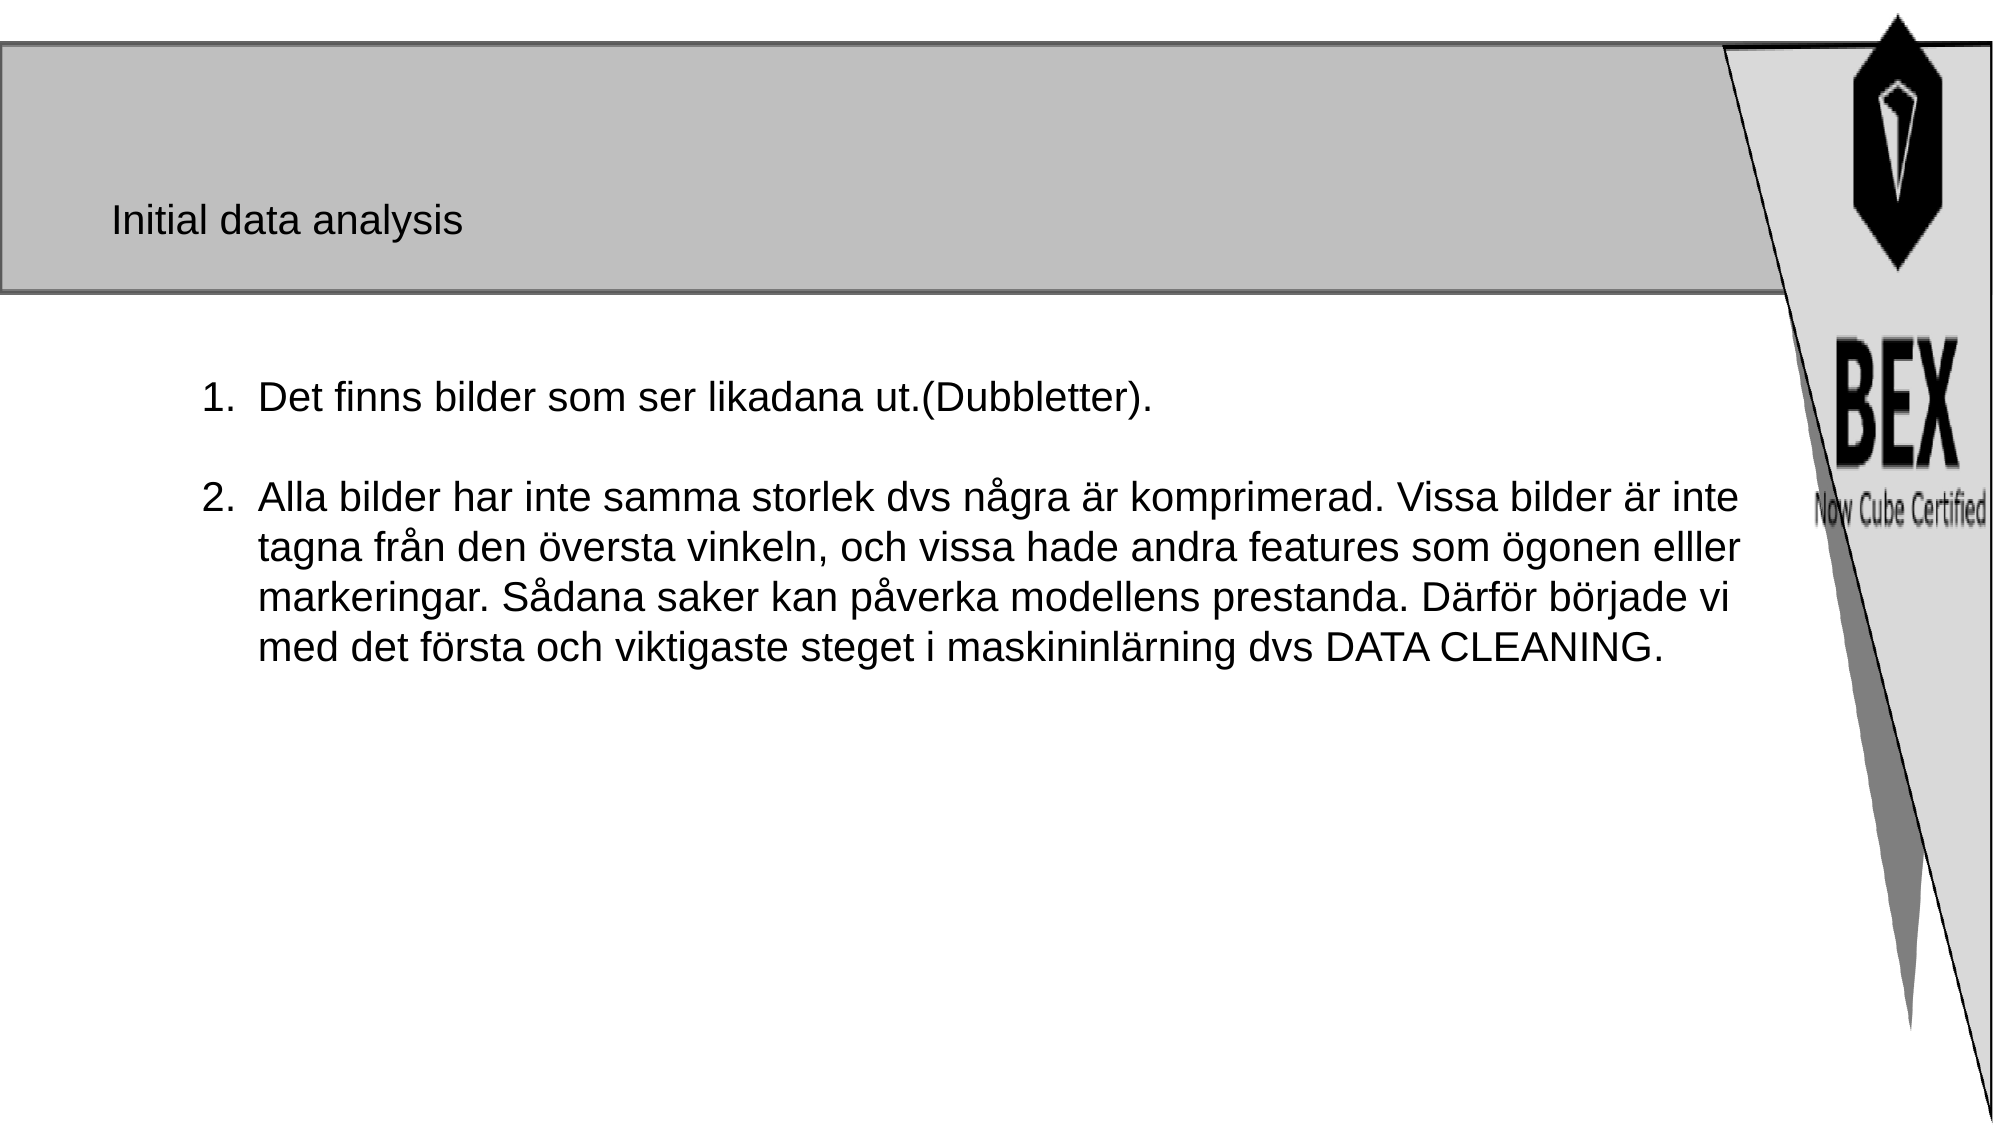

Initial data analysis
Det finns bilder som ser likadana ut.(Dubbletter).

Alla bilder har inte samma storlek dvs några är komprimerad. Vissa bilder är inte tagna från den översta vinkeln, och vissa hade andra features som ögonen elller markeringar. Sådana saker kan påverka modellens prestanda. Därför började vi med det första och viktigaste steget i maskininlärning dvs DATA CLEANING.